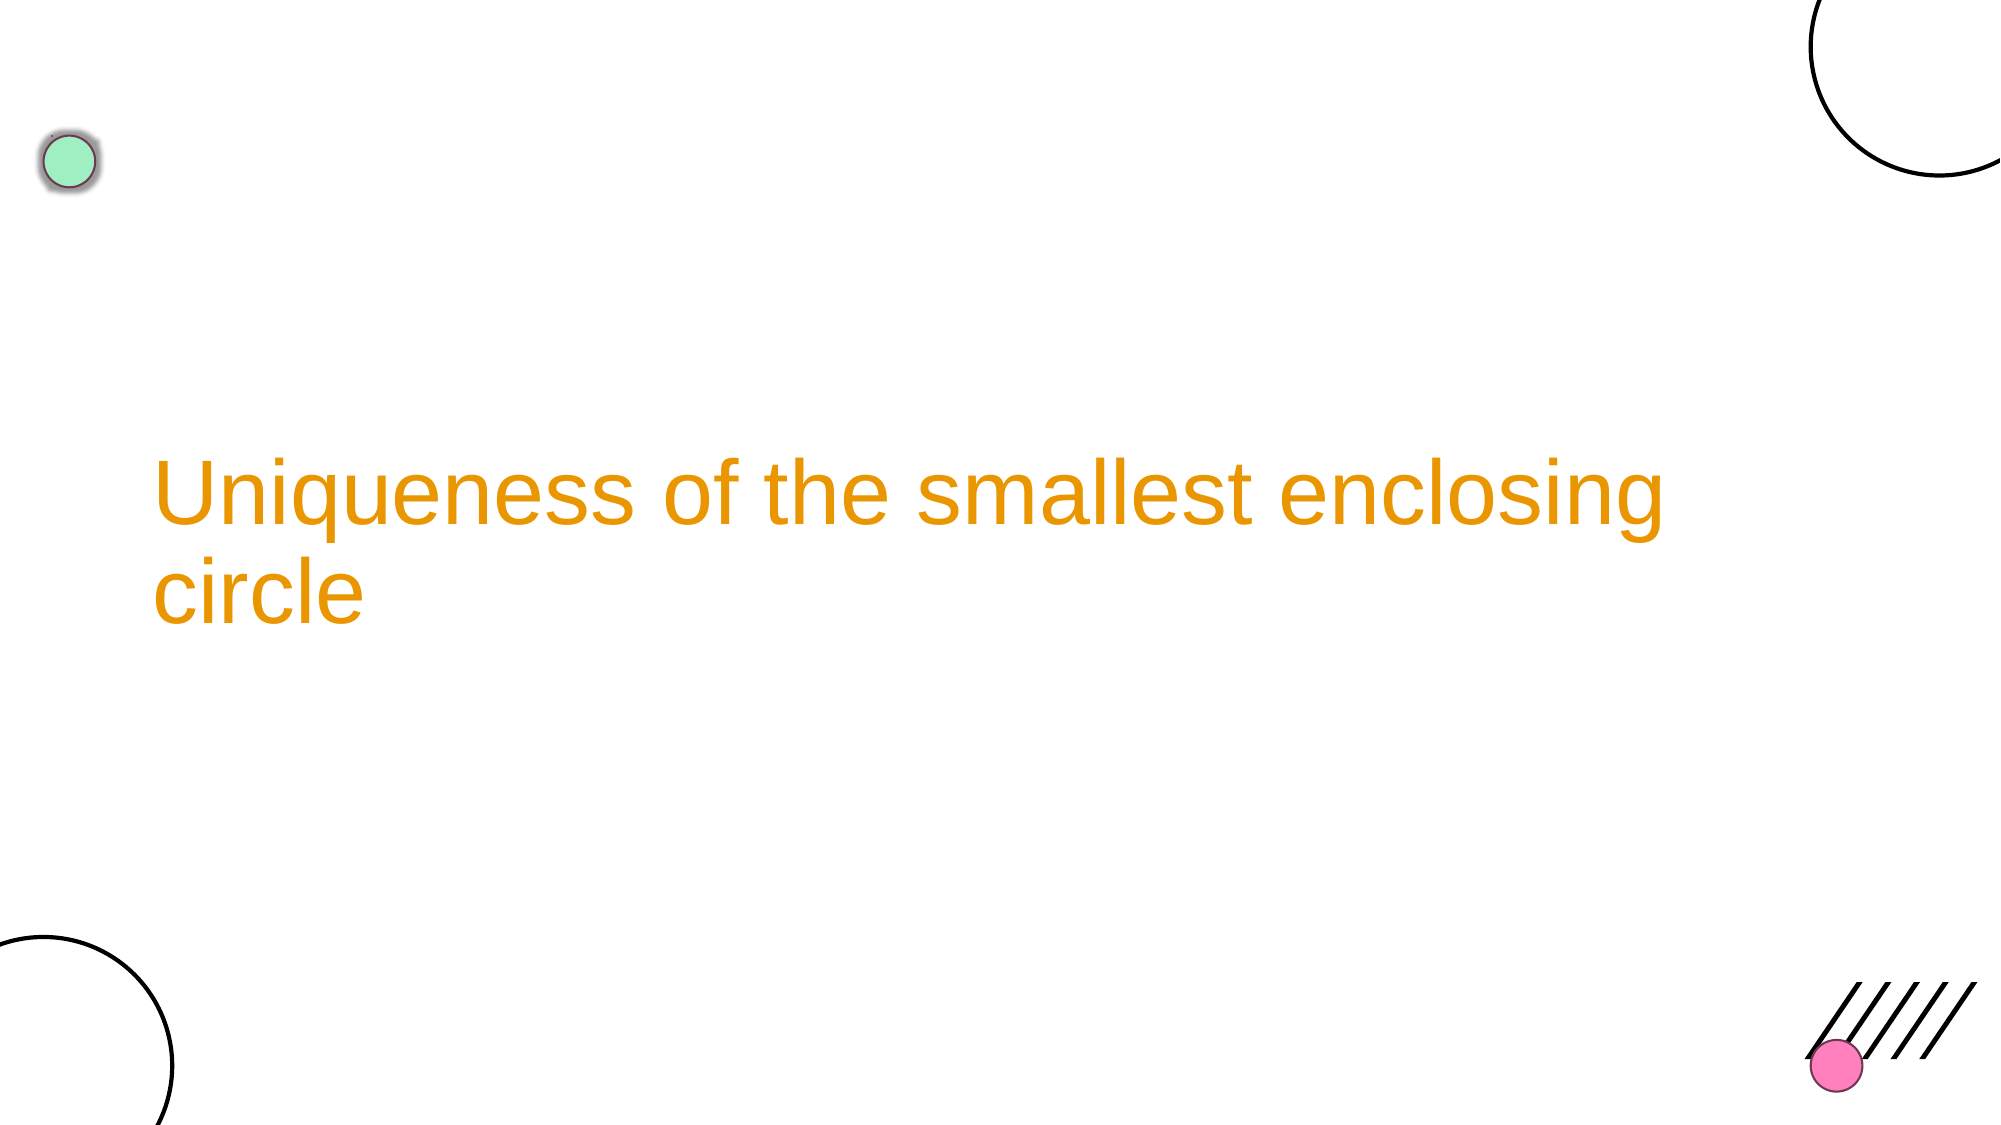

# Uniqueness of the smallest enclosing circle